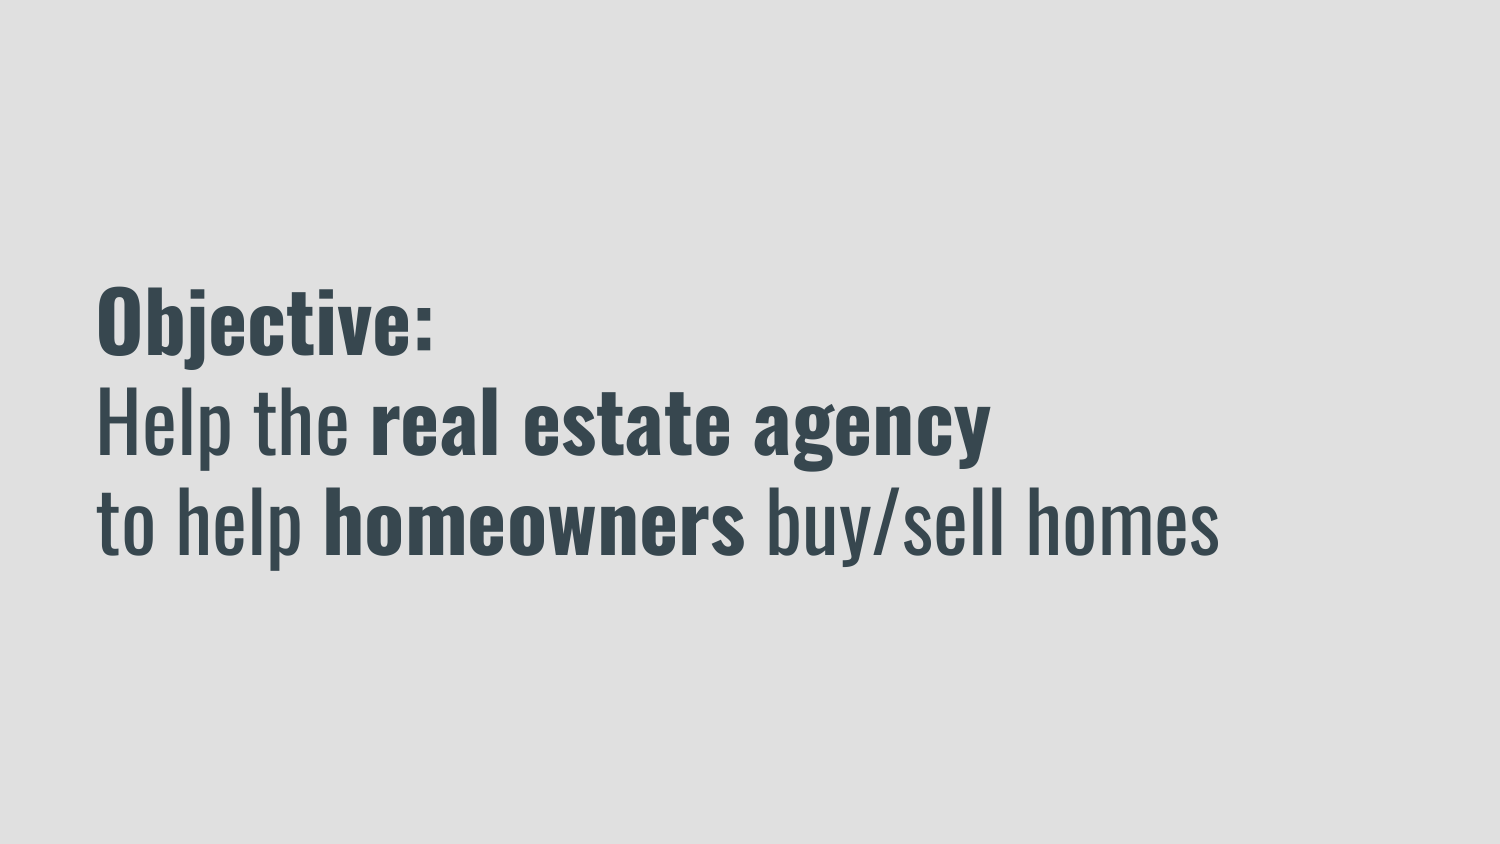

# Objective:
Help the real estate agency
to help homeowners buy/sell homes